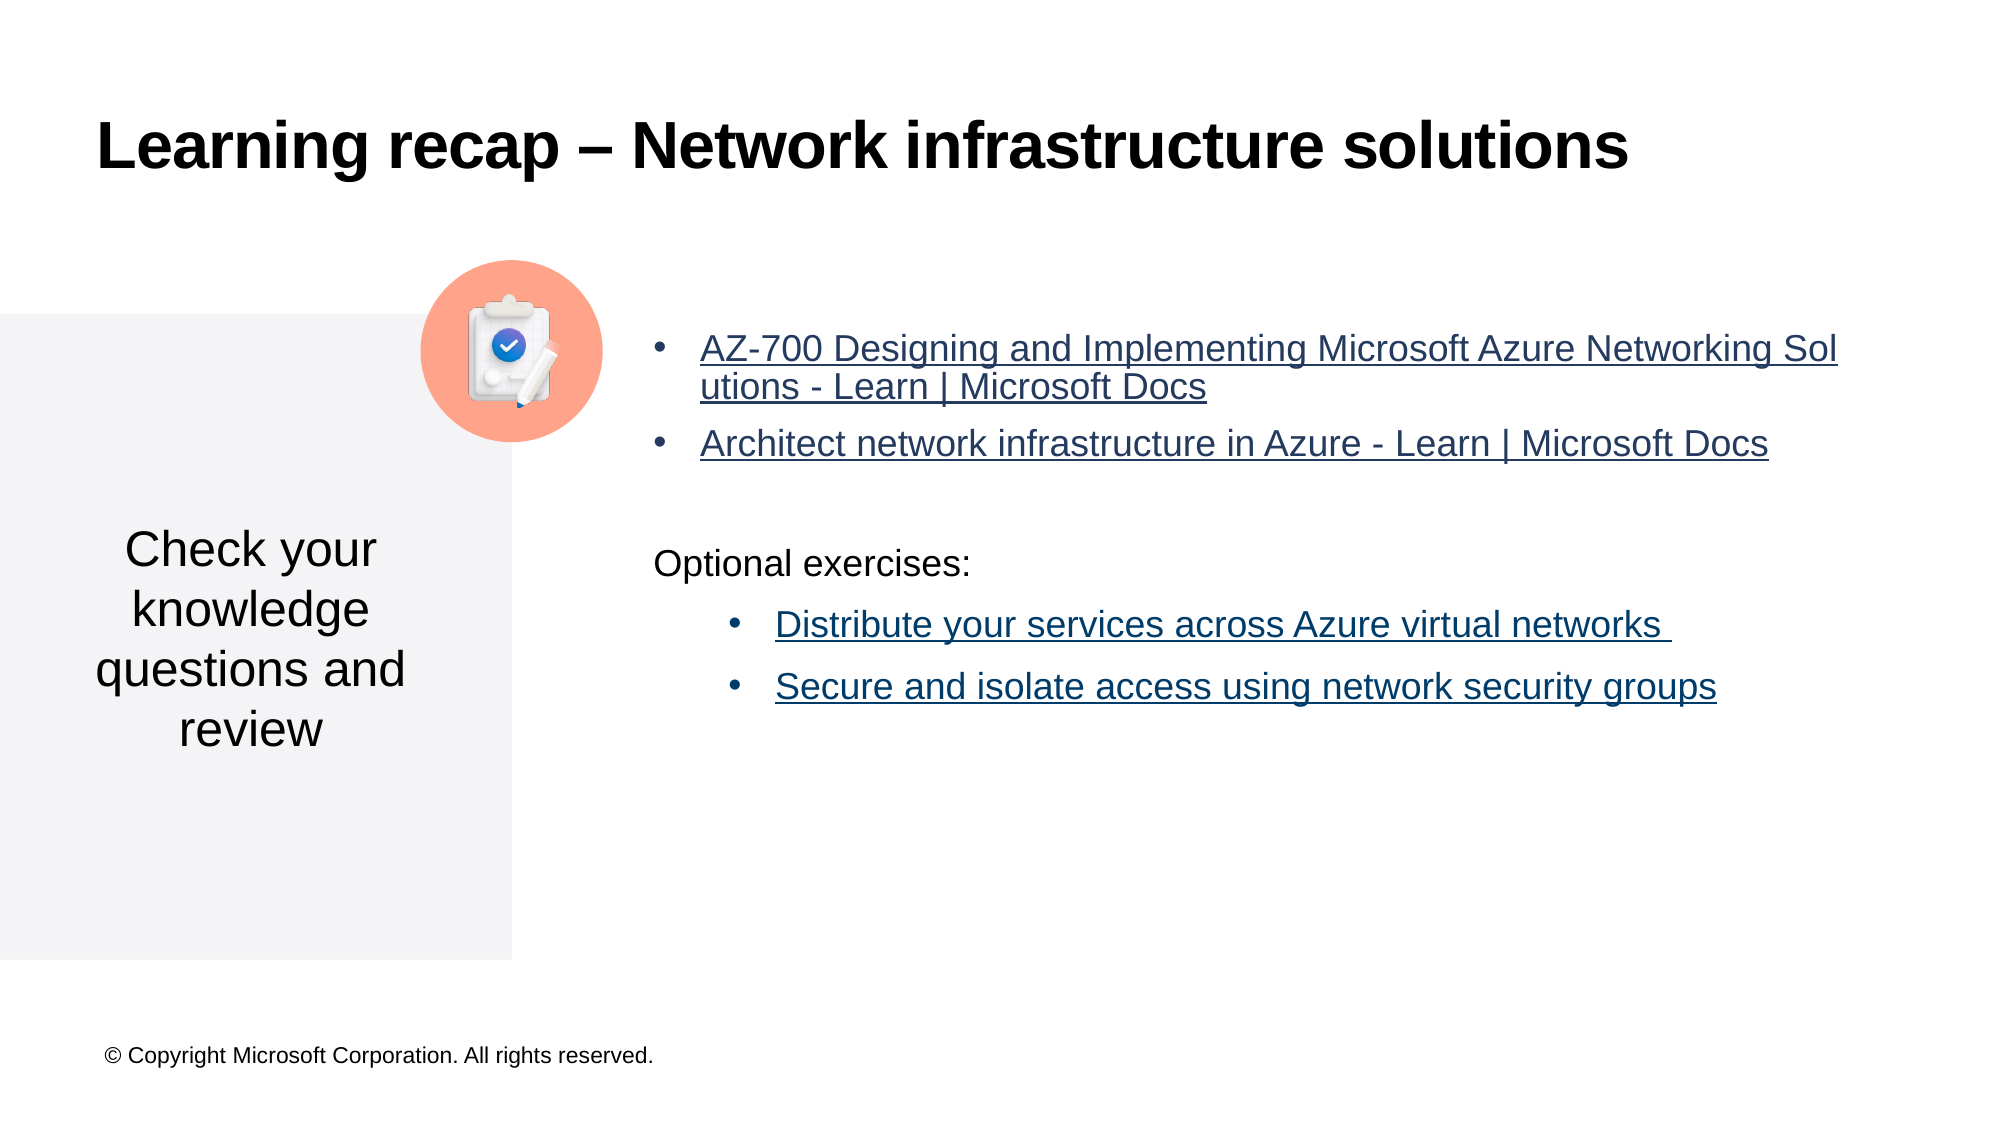

# Learning recap – Network infrastructure solutions
AZ-700 Designing and Implementing Microsoft Azure Networking Solutions - Learn | Microsoft Docs
Architect network infrastructure in Azure - Learn | Microsoft Docs

Optional exercises:
Distribute your services across Azure virtual networks
Secure and isolate access using network security groups